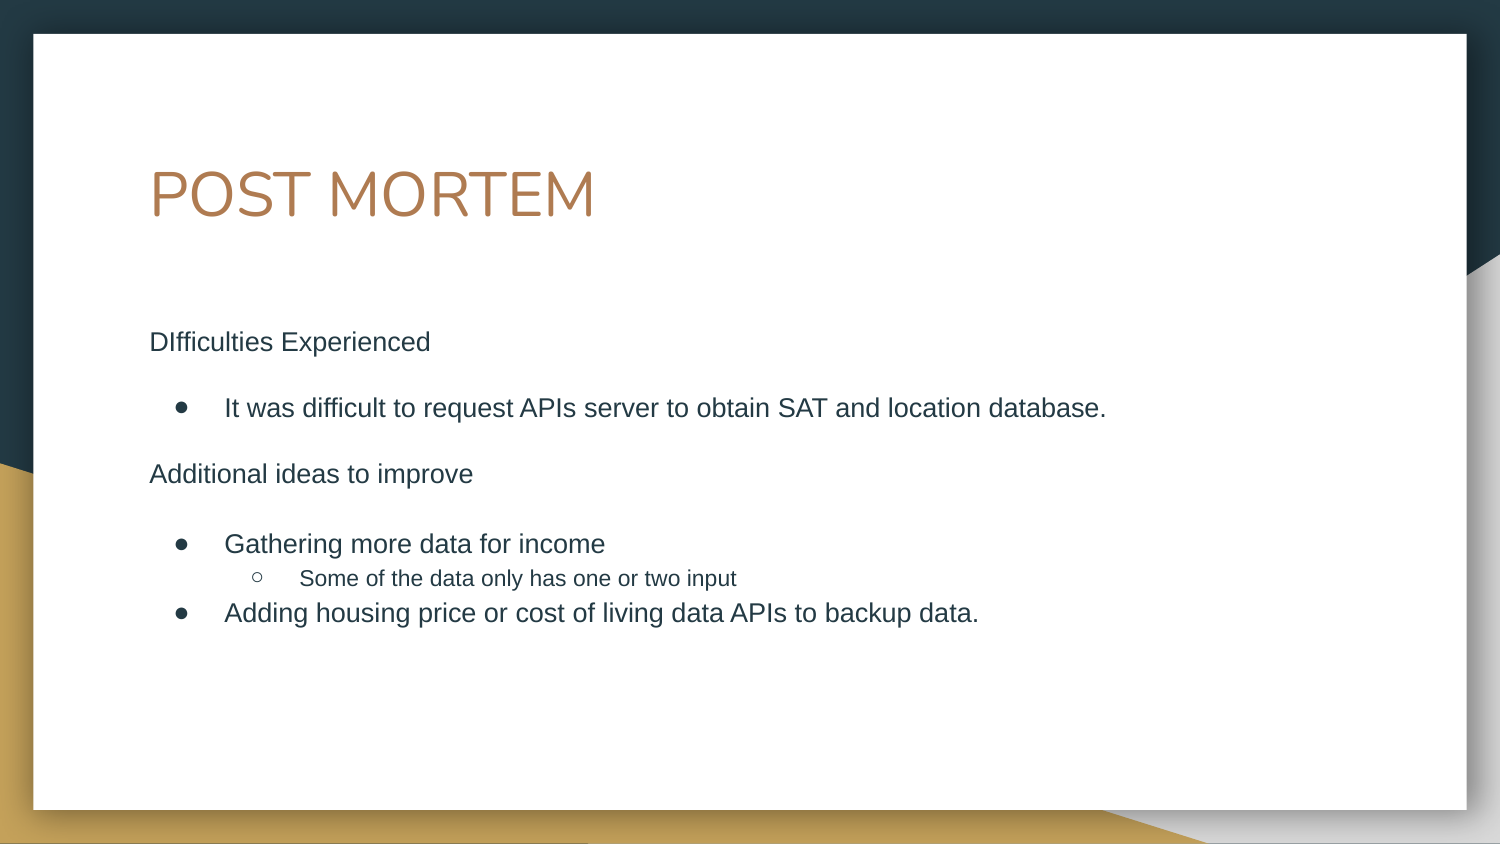

# POST MORTEM
DIfficulties Experienced
It was difficult to request APIs server to obtain SAT and location database.
Additional ideas to improve
Gathering more data for income
Some of the data only has one or two input
Adding housing price or cost of living data APIs to backup data.